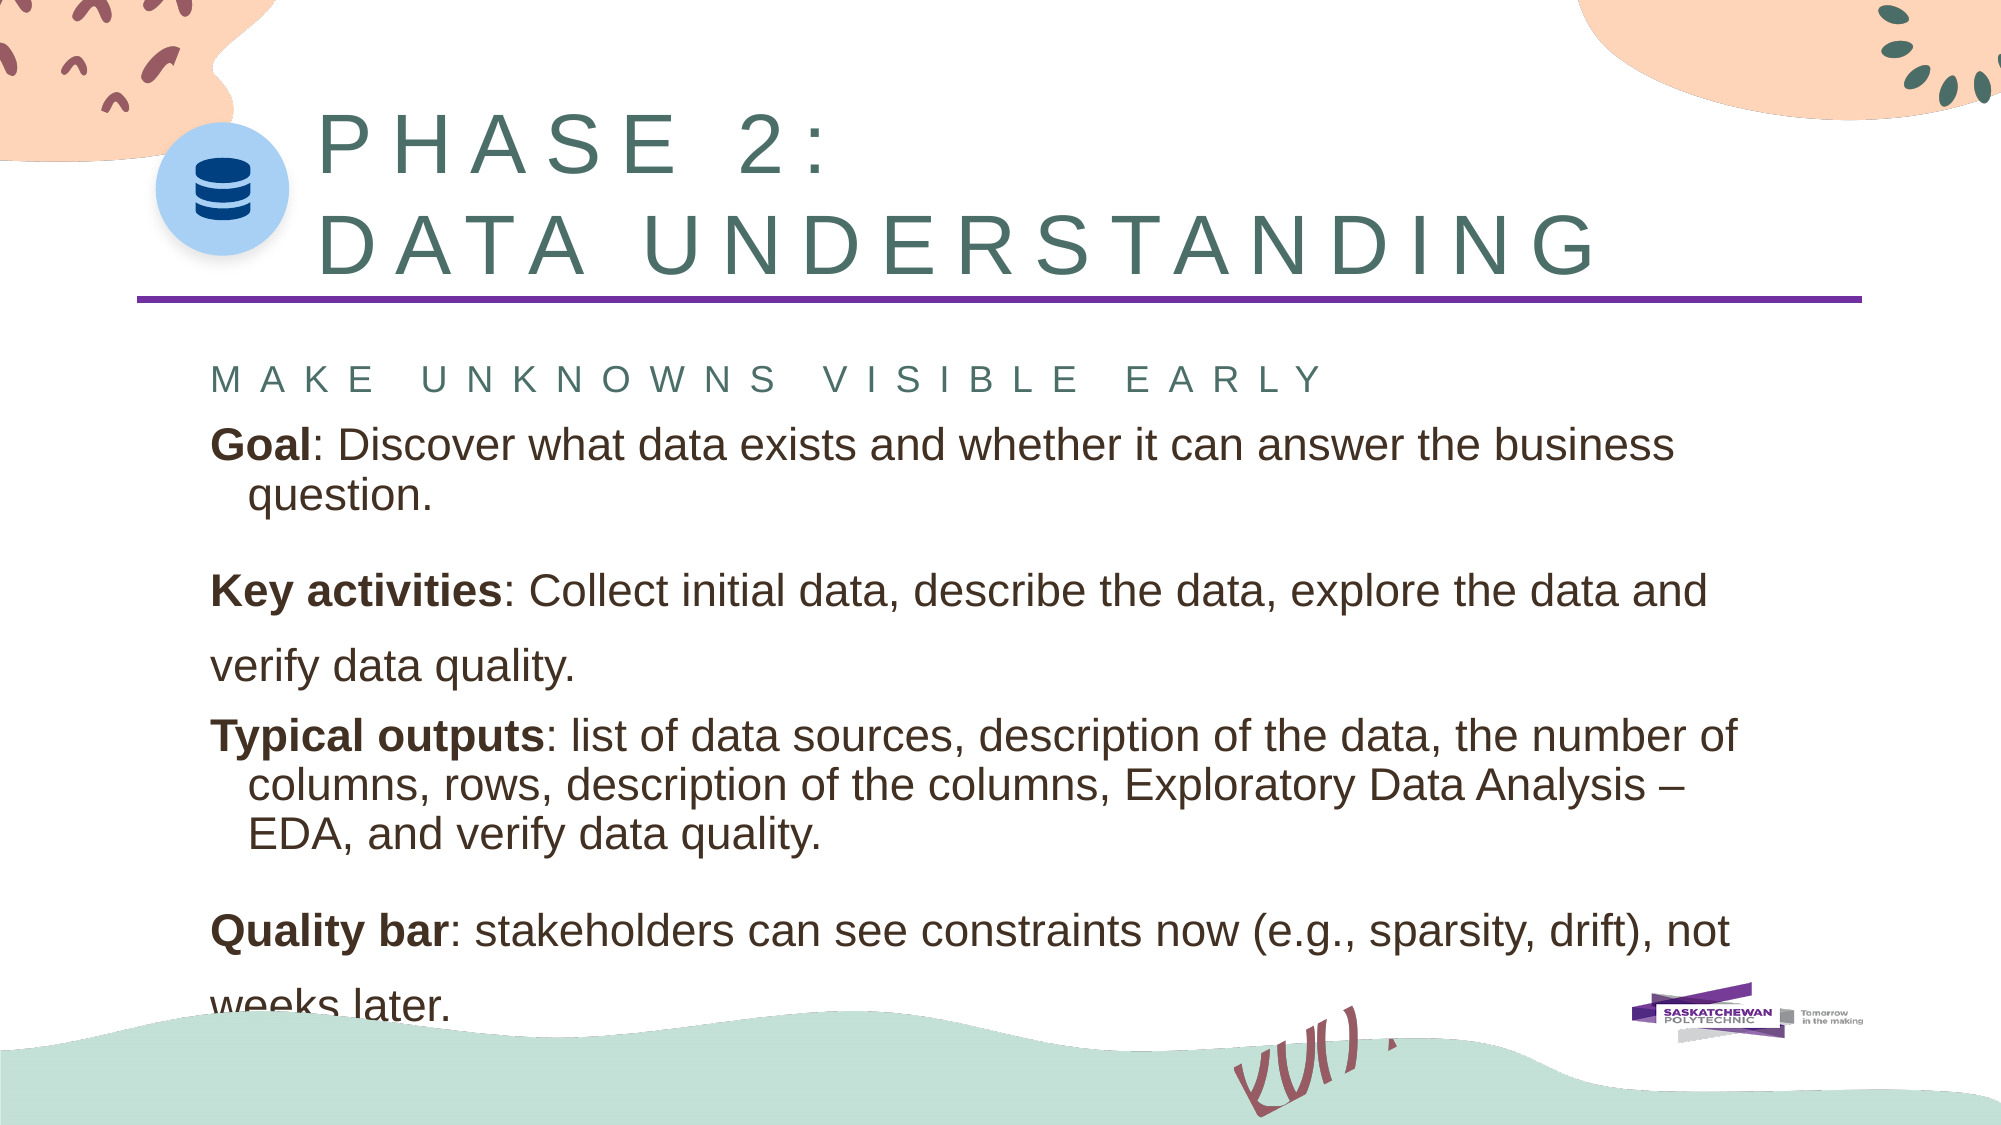

# PHASE 2: DATA UNDERSTANDING

MAKE UNKNOWNS VISIBLE EARLY
Goal: Discover what data exists and whether it can answer the business question.
Key activities: Collect initial data, describe the data, explore the data and verify data quality.
Typical outputs: list of data sources, description of the data, the number of columns, rows, description of the columns, Exploratory Data Analysis – EDA, and verify data quality.
Quality bar: stakeholders can see constraints now (e.g., sparsity, drift), not weeks later.